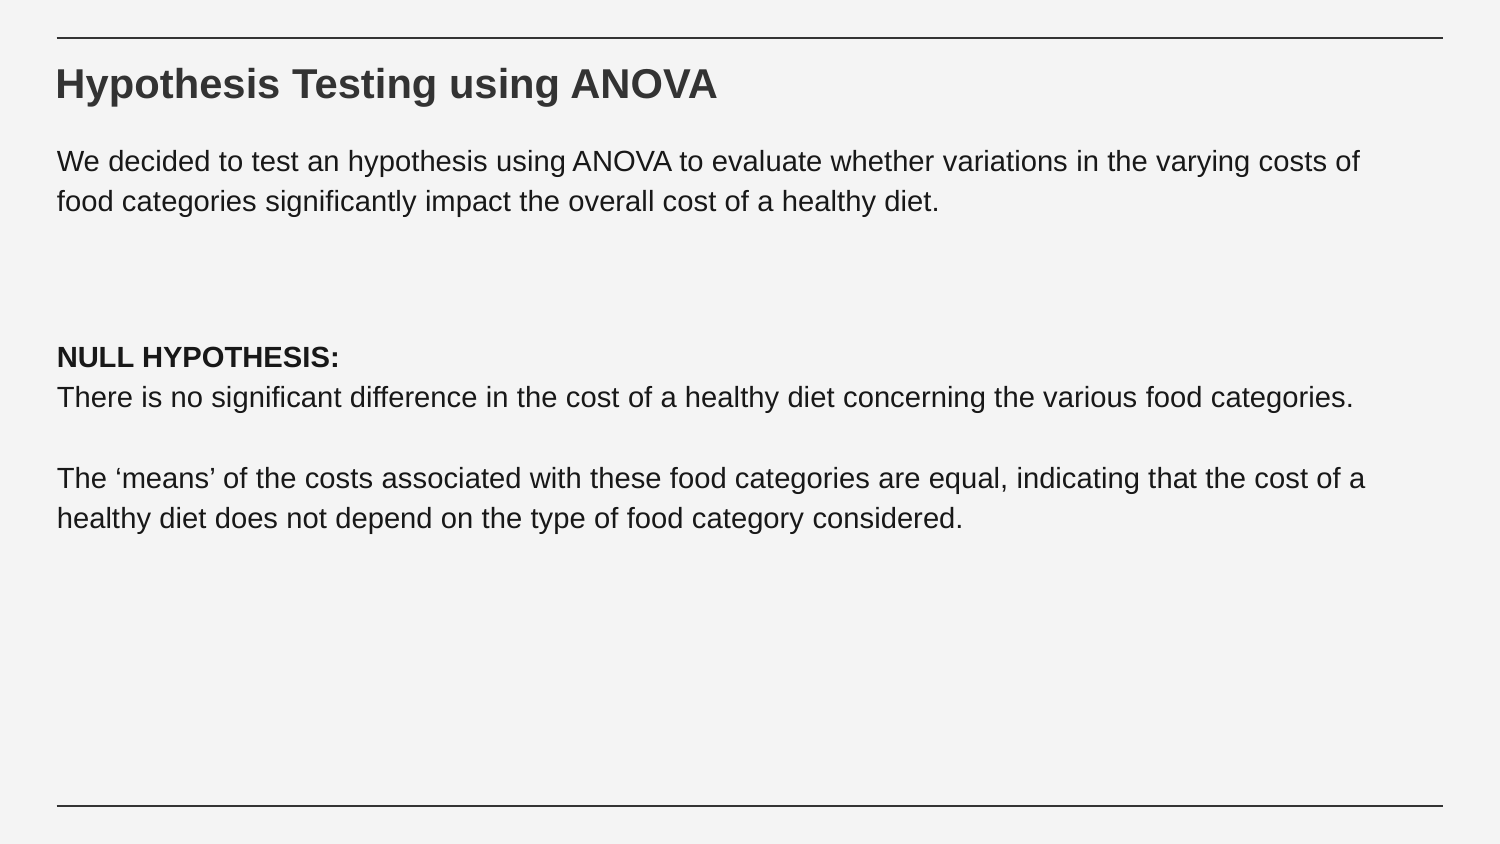

# Hypothesis Testing using ANOVA
We decided to test an hypothesis using ANOVA to evaluate whether variations in the varying costs of food categories significantly impact the overall cost of a healthy diet.

NULL HYPOTHESIS:
There is no significant difference in the cost of a healthy diet concerning the various food categories.

The ‘means’ of the costs associated with these food categories are equal, indicating that the cost of a healthy diet does not depend on the type of food category considered.